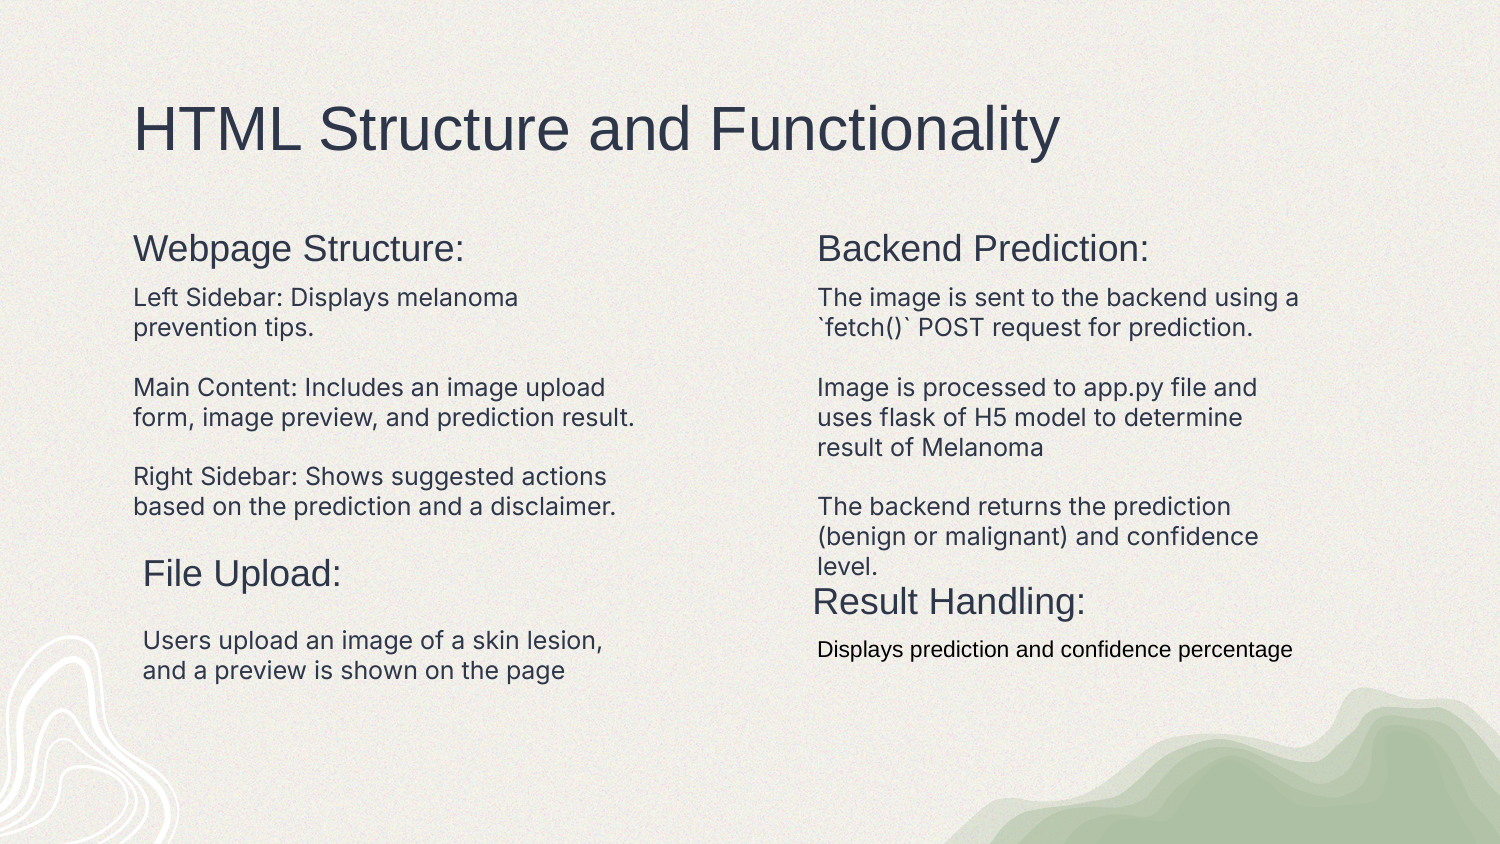

# HTML Structure and Functionality
Webpage Structure:
Backend Prediction:
Left Sidebar: Displays melanoma prevention tips.

Main Content: Includes an image upload form, image preview, and prediction result.

Right Sidebar: Shows suggested actions based on the prediction and a disclaimer.

The image is sent to the backend using a `fetch()` POST request for prediction.
Image is processed to app.py file and uses flask of H5 model to determine result of Melanoma

The backend returns the prediction (benign or malignant) and confidence level.

File Upload:

Result Handling:
Users upload an image of a skin lesion, and a preview is shown on the page

Displays prediction and confidence percentage